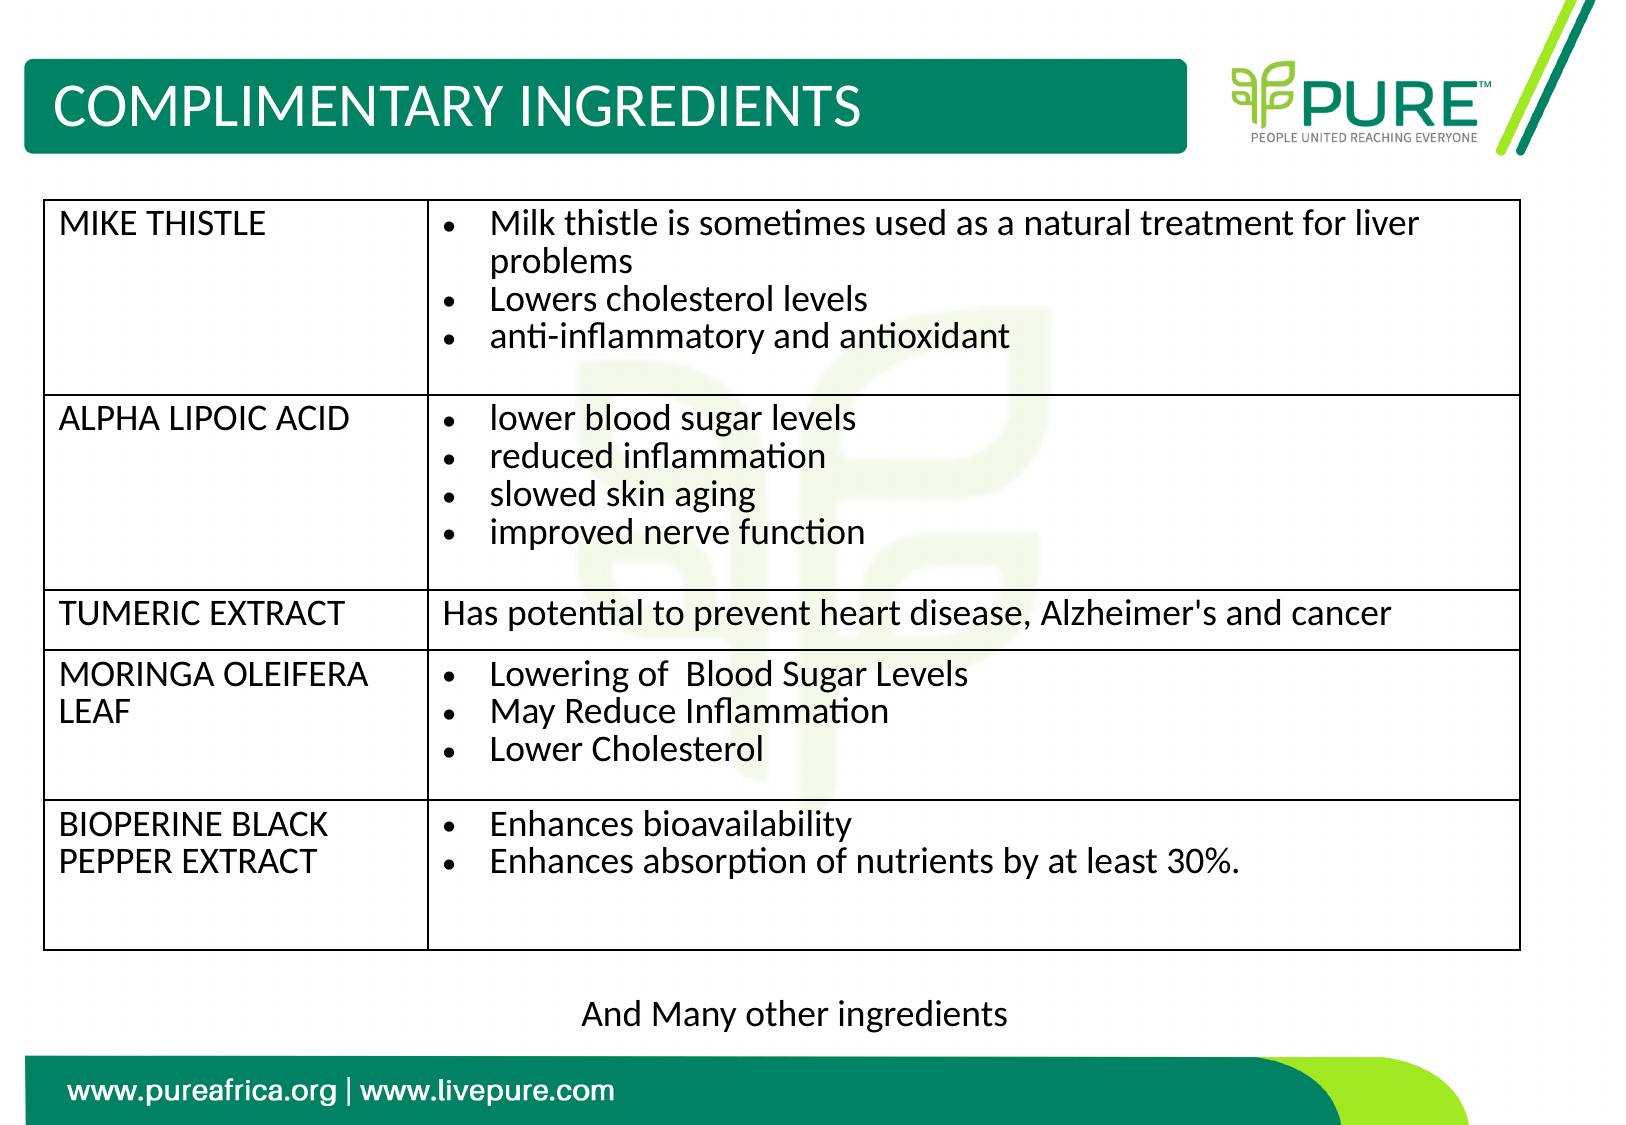

# COMPLIMENTARY INGREDIENTS
| MIKE THISTLE | Milk thistle is sometimes used as a natural treatment for liver problems Lowers cholesterol levels anti-inflammatory and antioxidant |
| --- | --- |
| ALPHA LIPOIC ACID | lower blood sugar levels reduced inflammation slowed skin aging improved nerve function |
| TUMERIC EXTRACT | Has potential to prevent heart disease, Alzheimer's and cancer |
| MORINGA OLEIFERA LEAF | Lowering of Blood Sugar Levels May Reduce Inflammation Lower Cholesterol |
| BIOPERINE BLACK PEPPER EXTRACT | Enhances bioavailability Enhances absorption of nutrients by at least 30%. |
And Many other ingredients